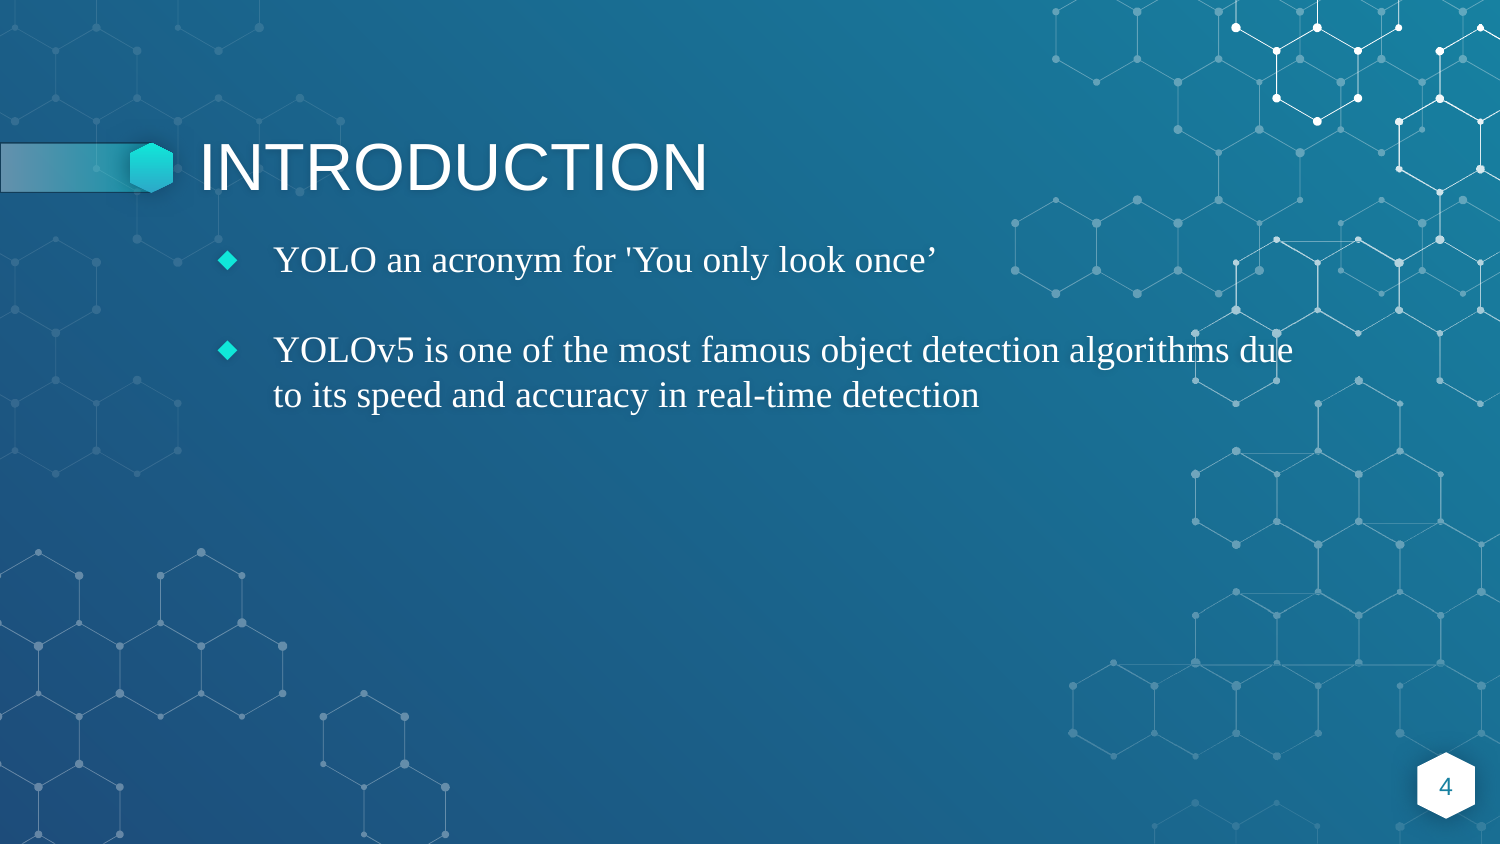

# INTRODUCTION
YOLO an acronym for 'You only look once’

YOLOv5 is one of the most famous object detection algorithms due to its speed and accuracy in real-time detection

4